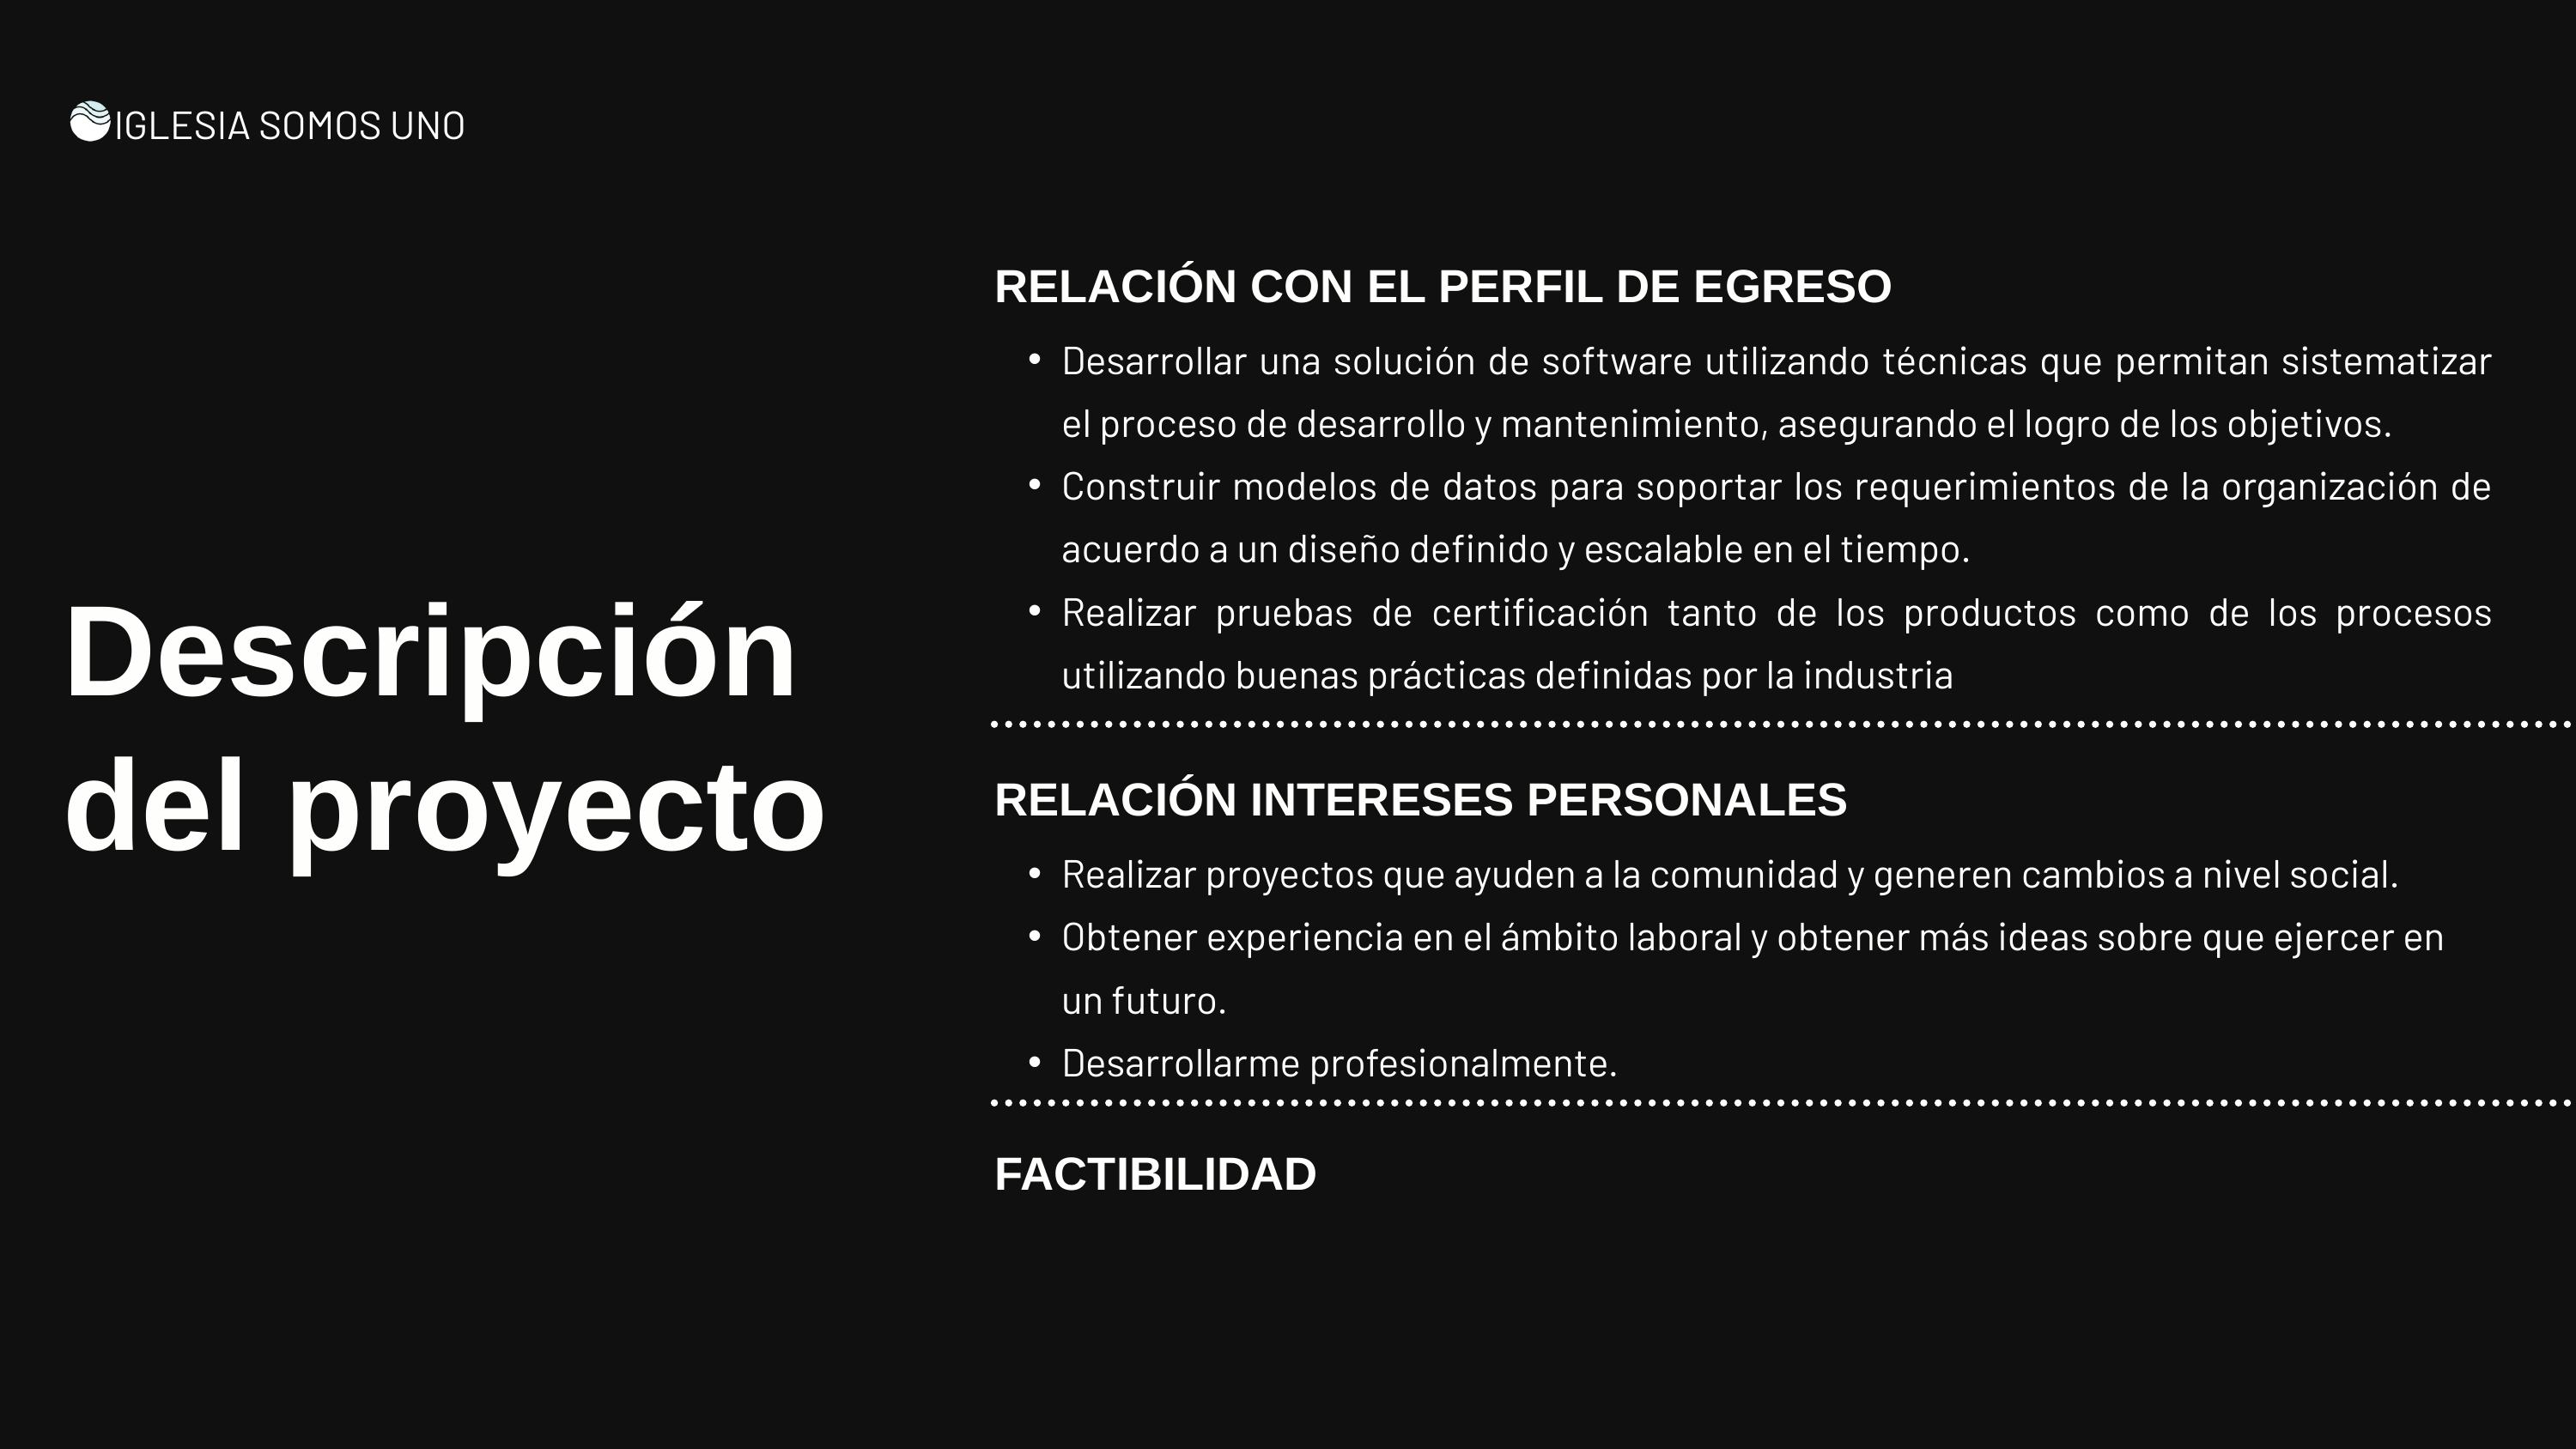

IGLESIA SOMOS UNO

RELACIÓN CON EL PERFIL DE EGRESO
Desarrollar una solución de software utilizando técnicas que permitan sistematizar el proceso de desarrollo y mantenimiento, asegurando el logro de los objetivos.
Construir modelos de datos para soportar los requerimientos de la organización de acuerdo a un diseño definido y escalable en el tiempo.
Realizar pruebas de certificación tanto de los productos como de los procesos utilizando buenas prácticas definidas por la industria

RELACIÓN INTERESES PERSONALES
Realizar proyectos que ayuden a la comunidad y generen cambios a nivel social.
Obtener experiencia en el ámbito laboral y obtener más ideas sobre que ejercer en un futuro.
Desarrollarme profesionalmente.

FACTIBILIDAD
Descripción del proyecto